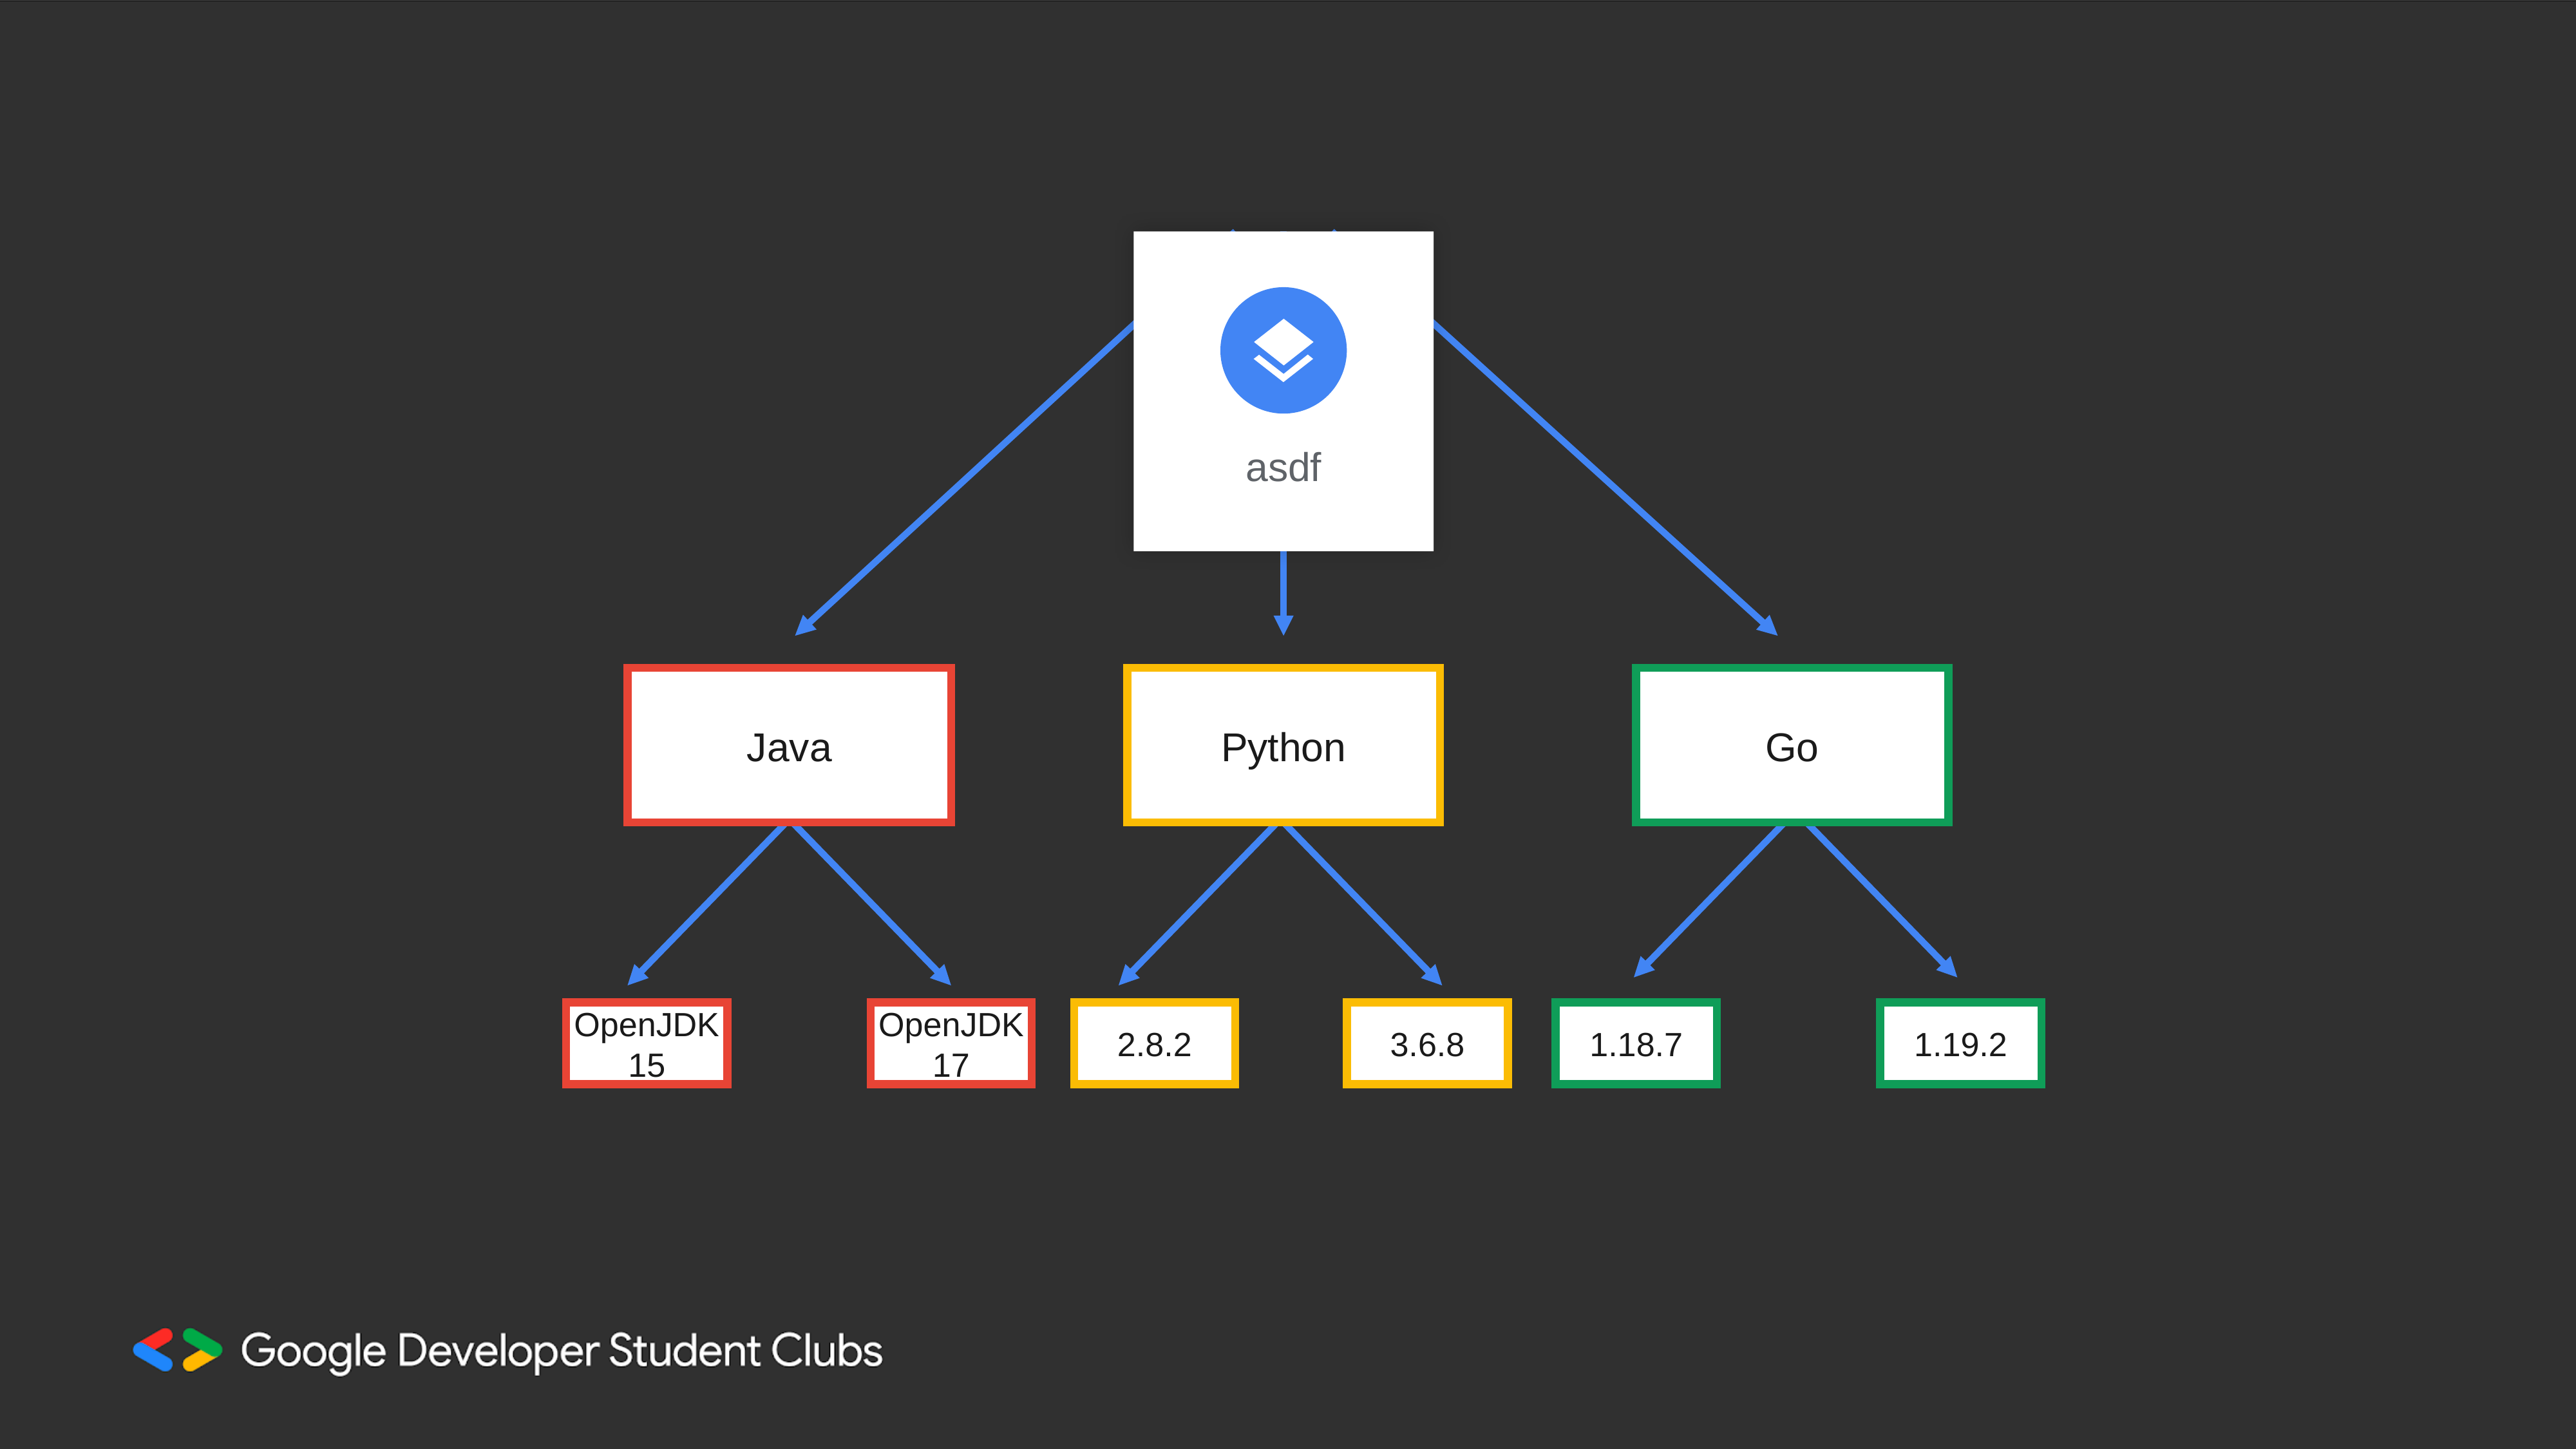

asdf
Java
Python
Go
OpenJDK15
OpenJDK17
2.8.2
3.6.8
1.18.7
1.19.2